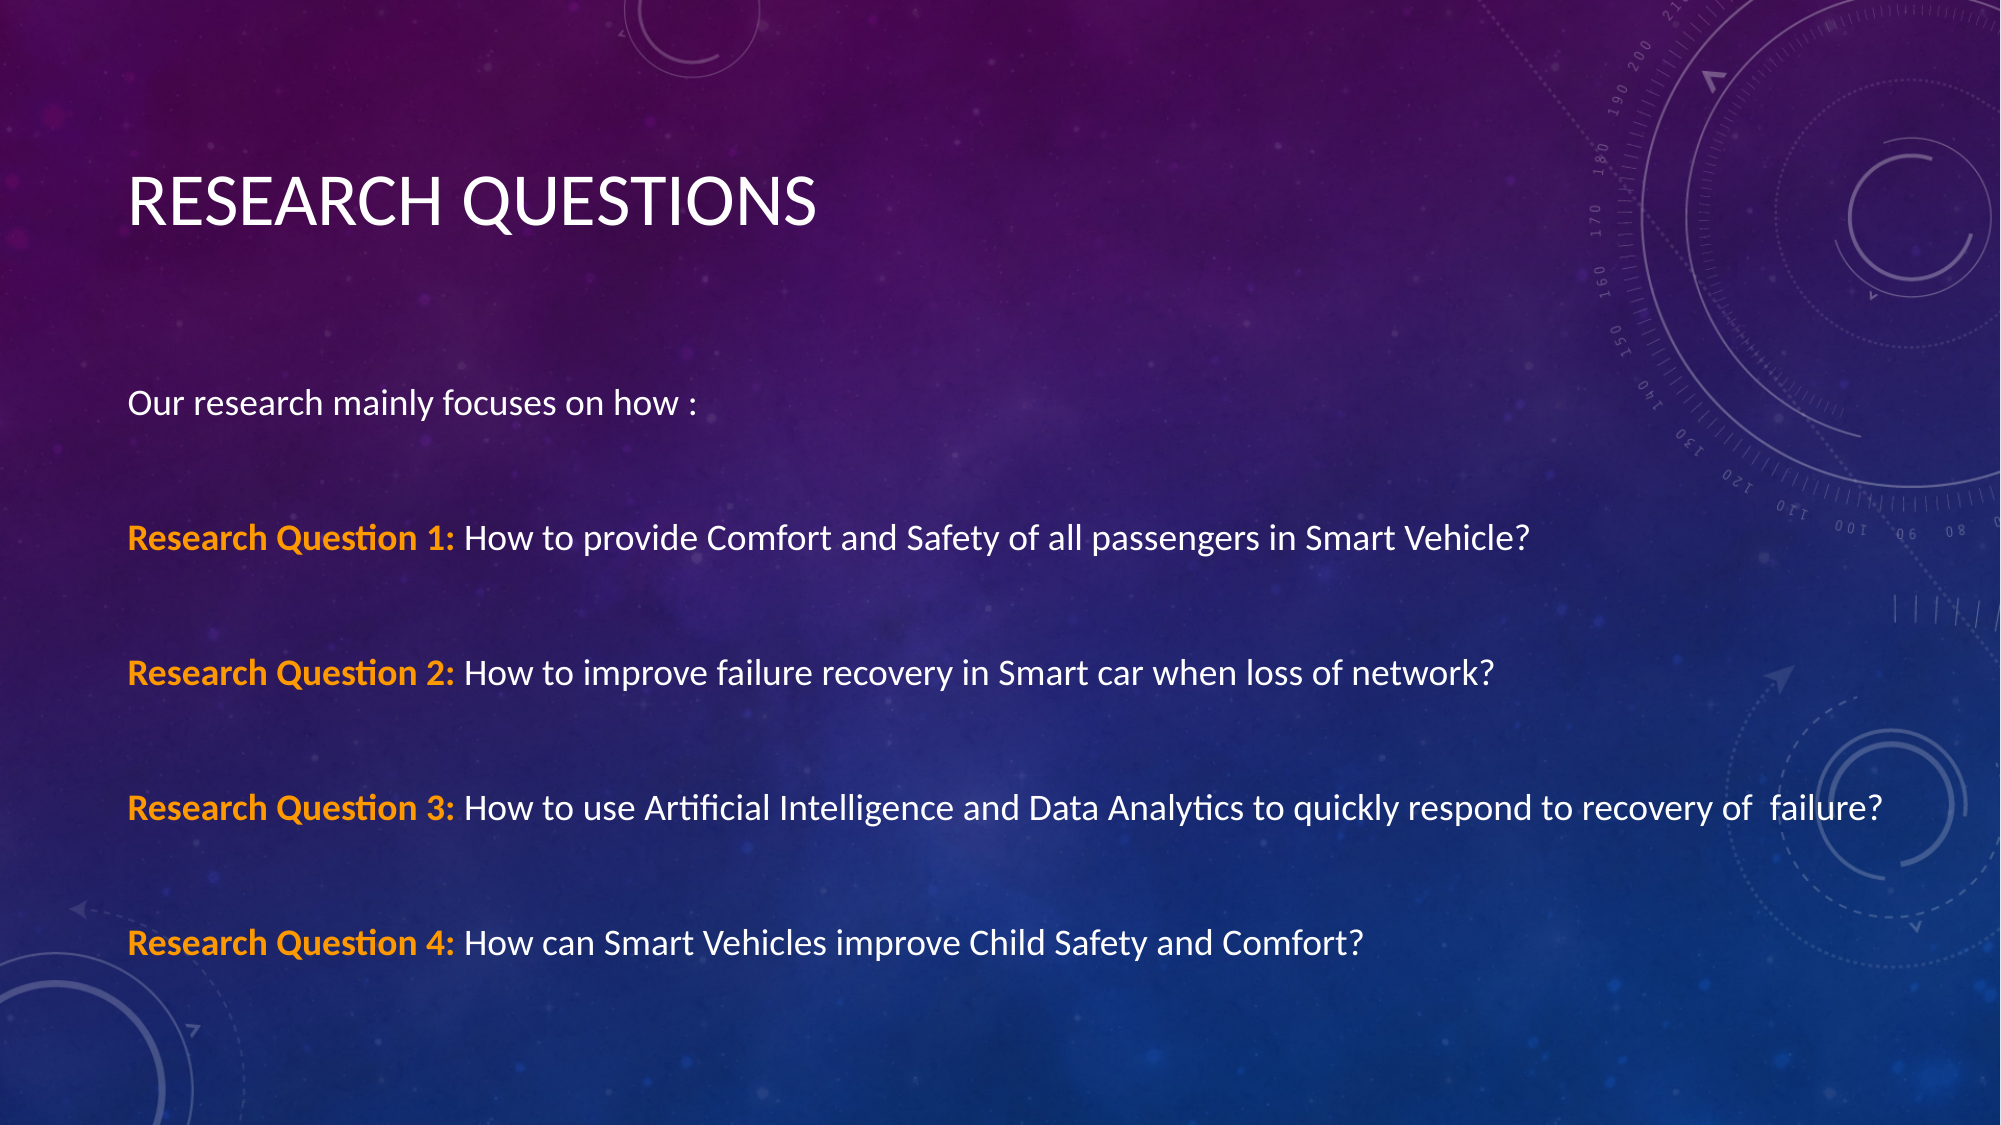

# RESEARCH QUESTIONS
Our research mainly focuses on how :

Research Question 1: How to provide Comfort and Safety of all passengers in Smart Vehicle?

Research Question 2: How to improve failure recovery in Smart car when loss of network?

Research Question 3: How to use Artificial Intelligence and Data Analytics to quickly respond to recovery of  failure?

Research Question 4: How can Smart Vehicles improve Child Safety and Comfort?